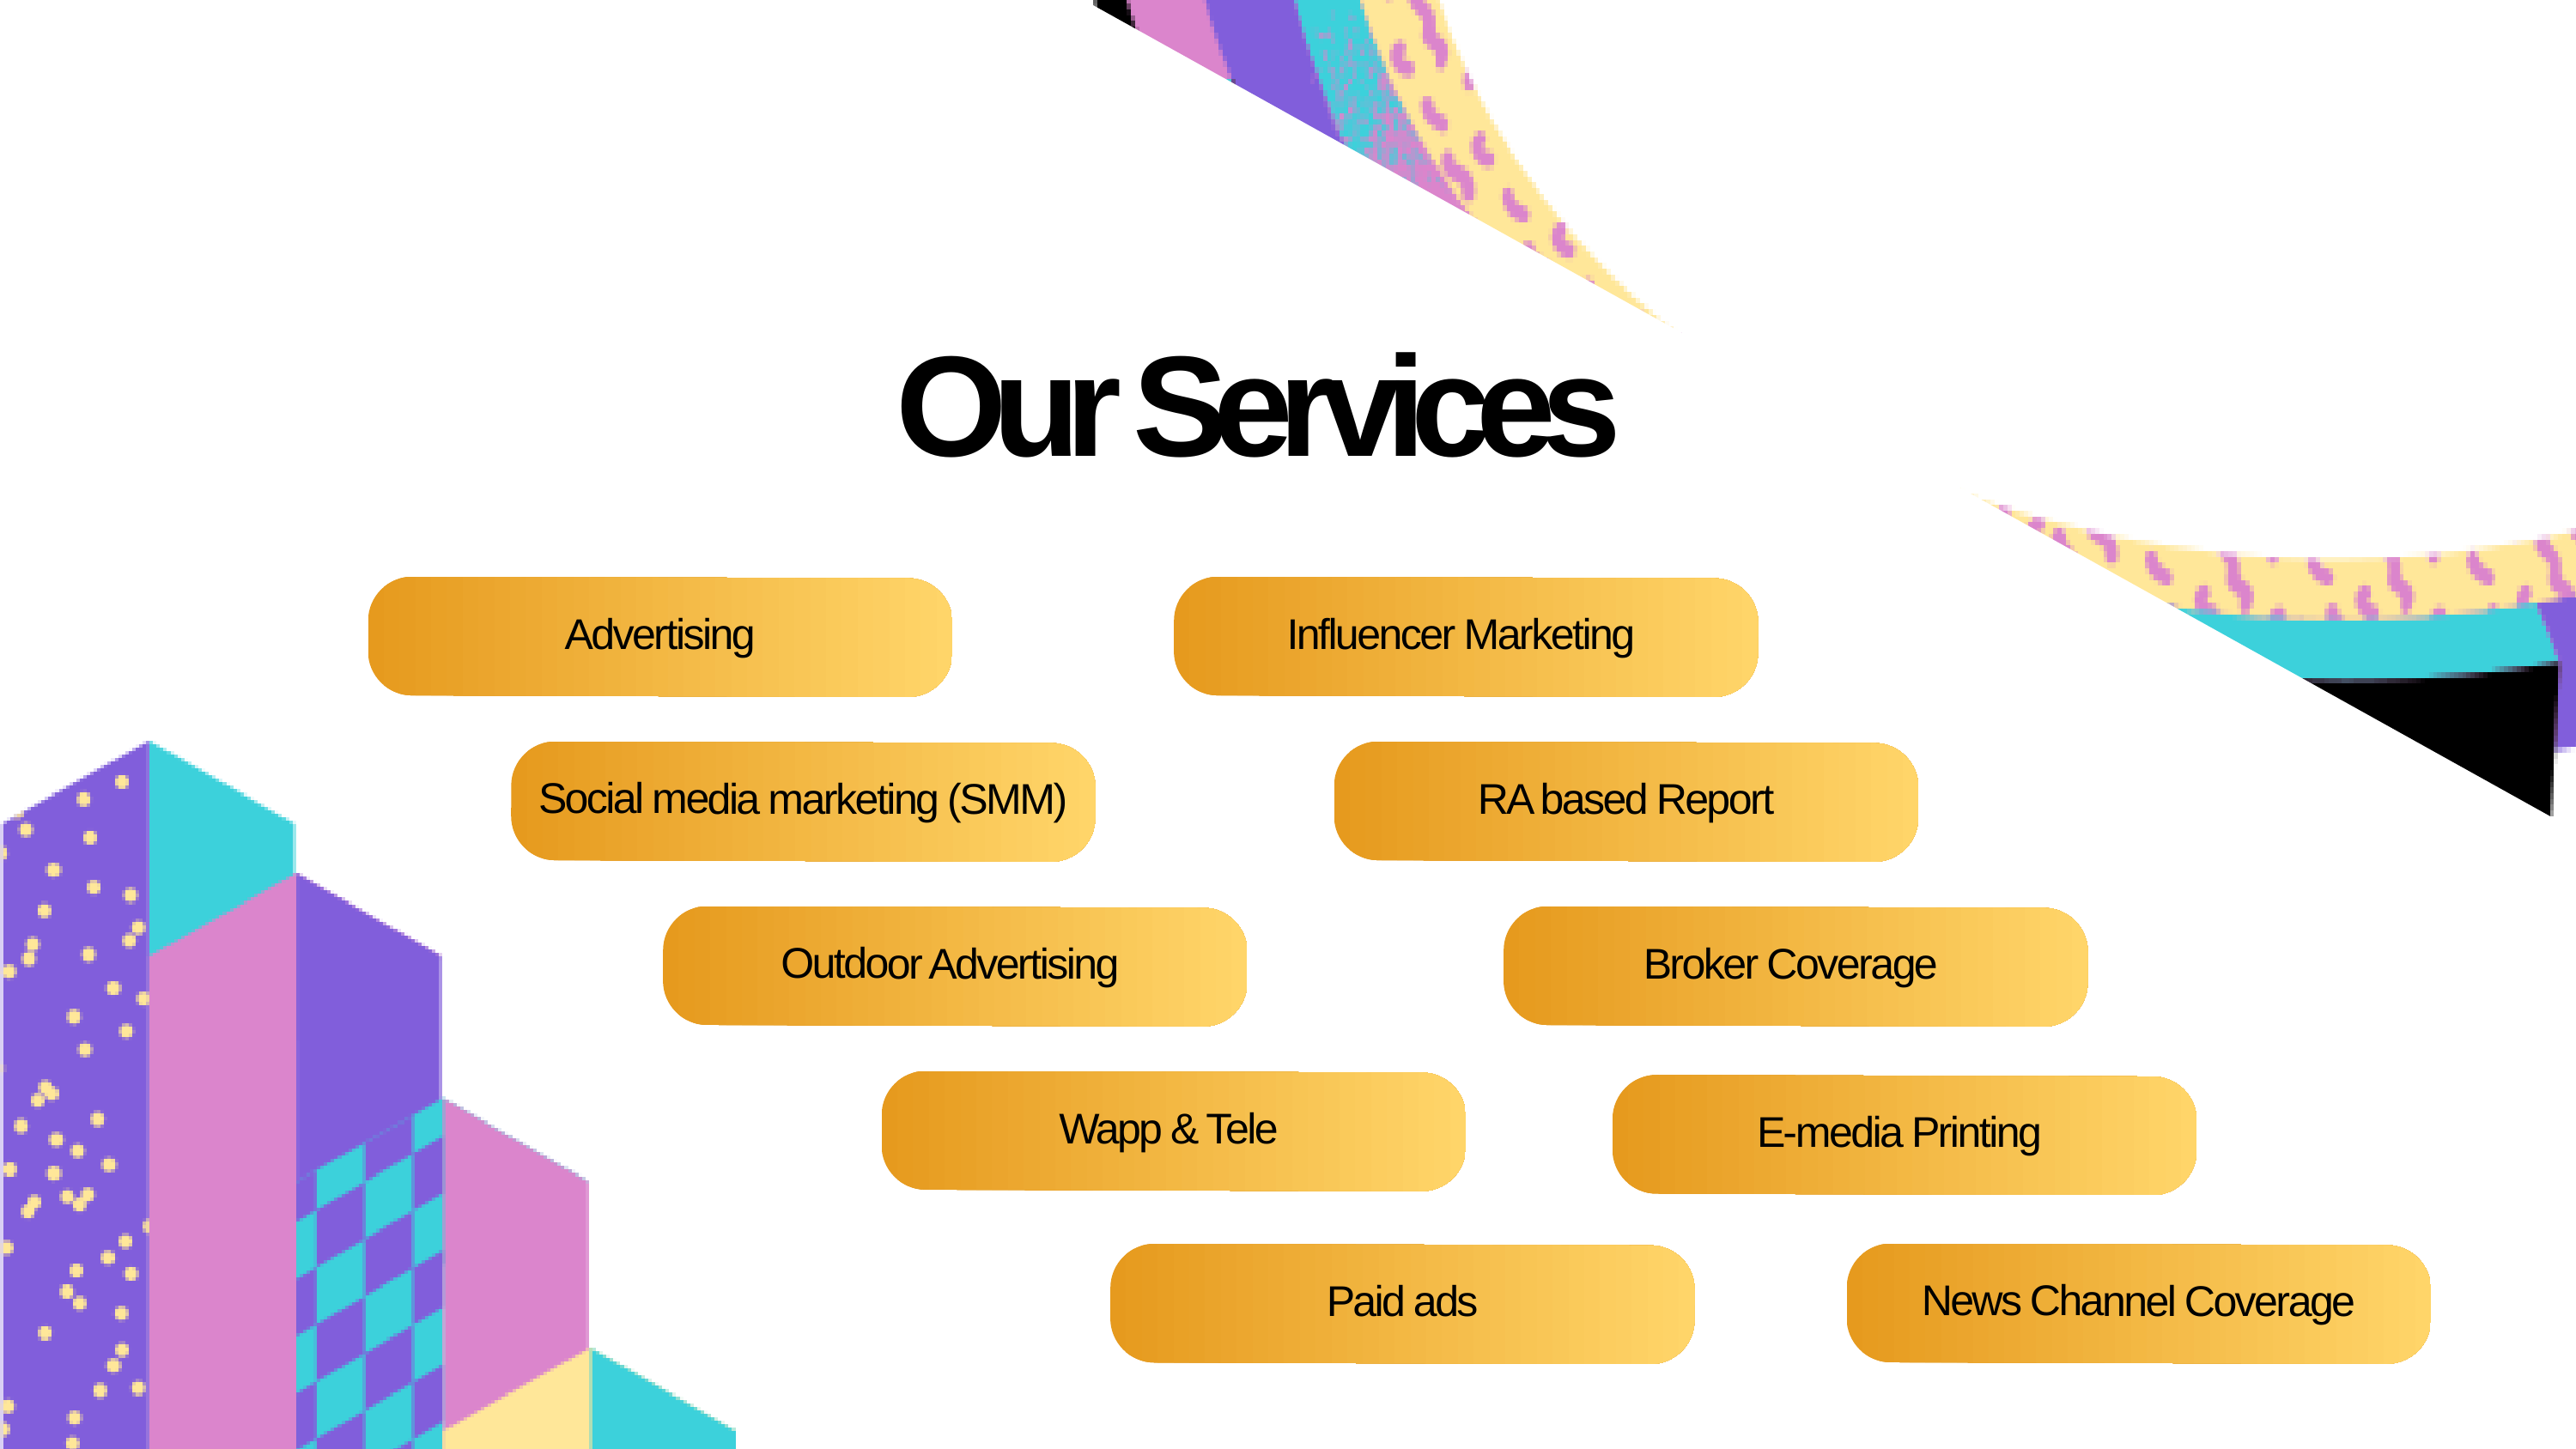

Our Services

Advertising

Influencer Marketing

Social media marketing (SMM)

RA based Report

Outdoor Advertising

Broker Coverage

Wapp & Tele

E-media Printing

News Channel Coverage

Paid ads